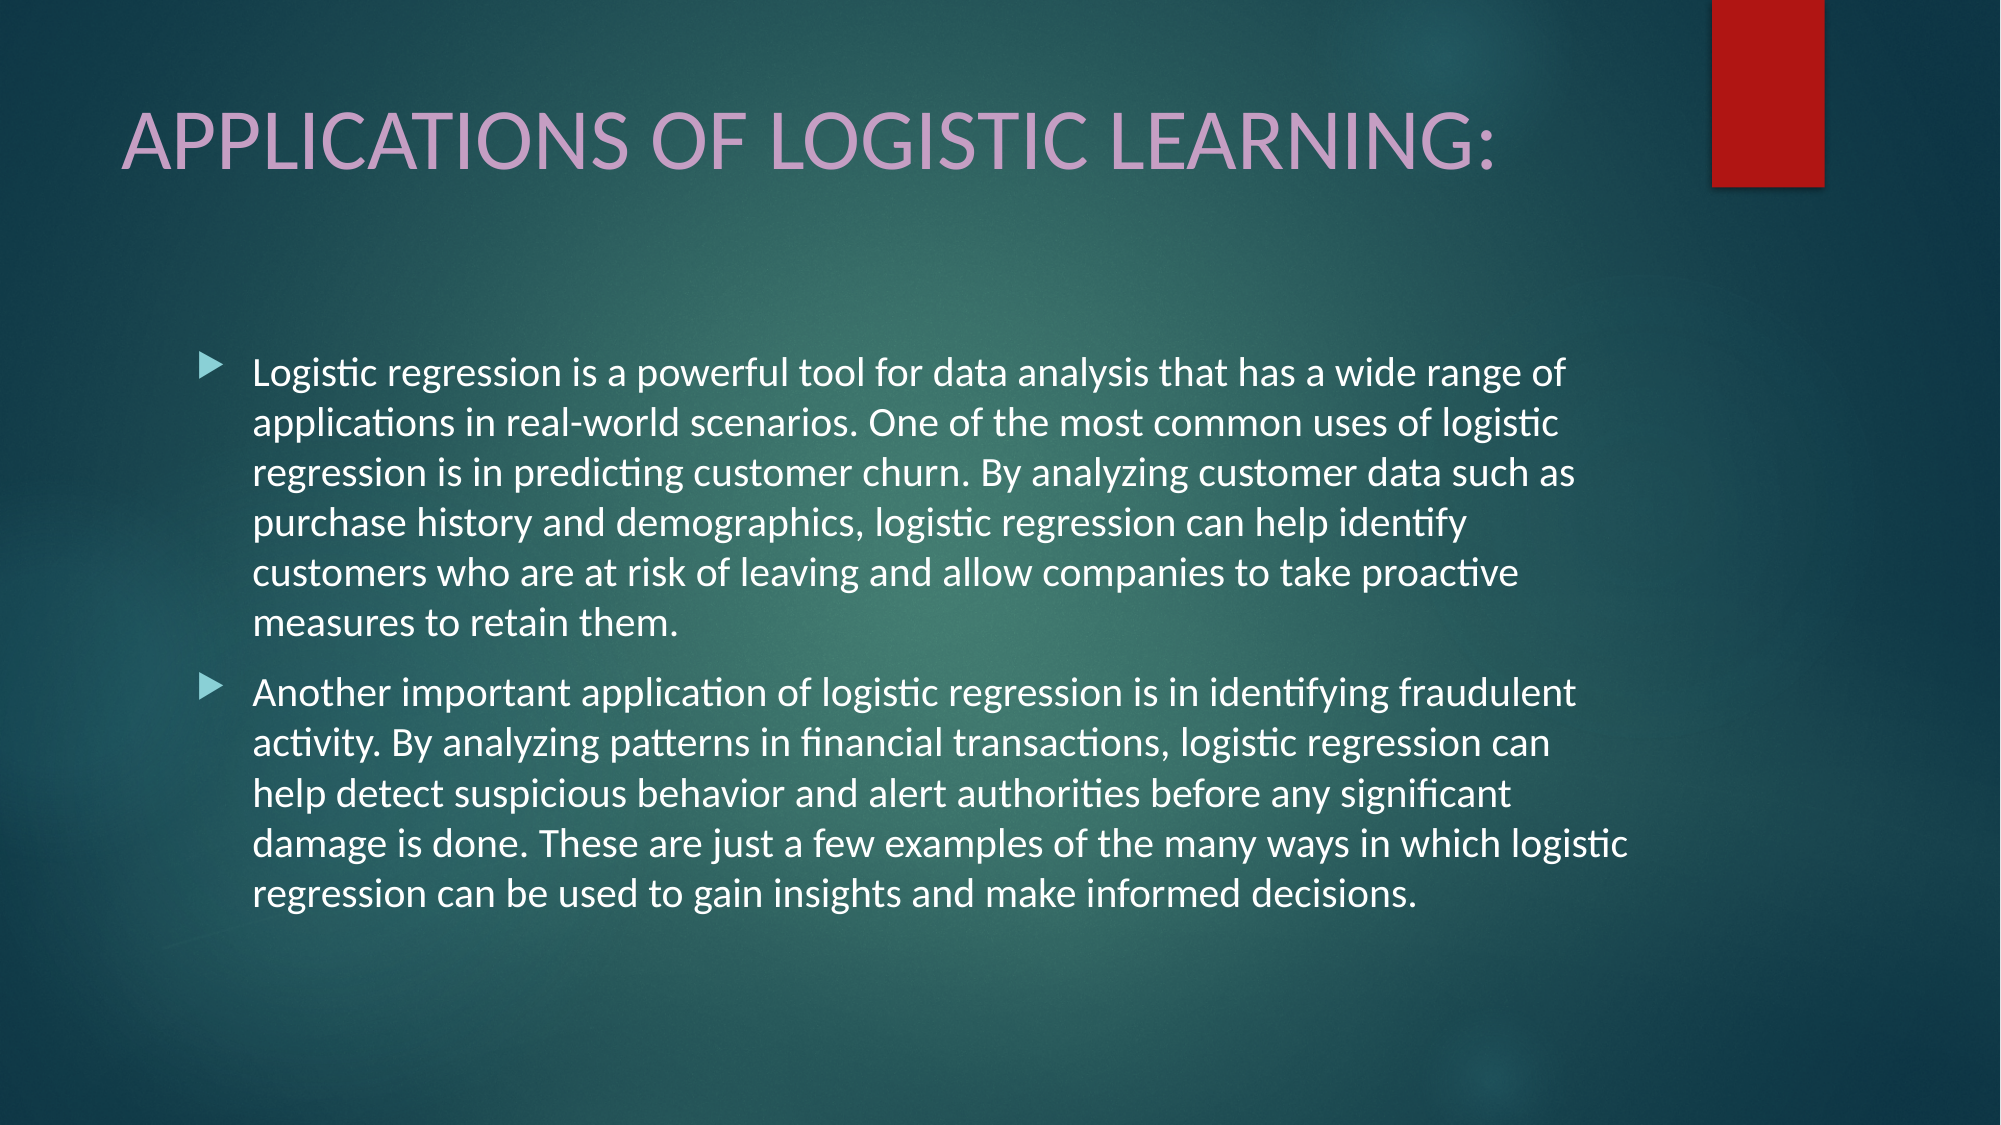

# APPLICATIONS OF LOGISTIC LEARNING:
Logistic regression is a powerful tool for data analysis that has a wide range of applications in real-world scenarios. One of the most common uses of logistic regression is in predicting customer churn. By analyzing customer data such as purchase history and demographics, logistic regression can help identify customers who are at risk of leaving and allow companies to take proactive measures to retain them.
Another important application of logistic regression is in identifying fraudulent activity. By analyzing patterns in financial transactions, logistic regression can help detect suspicious behavior and alert authorities before any significant damage is done. These are just a few examples of the many ways in which logistic regression can be used to gain insights and make informed decisions.